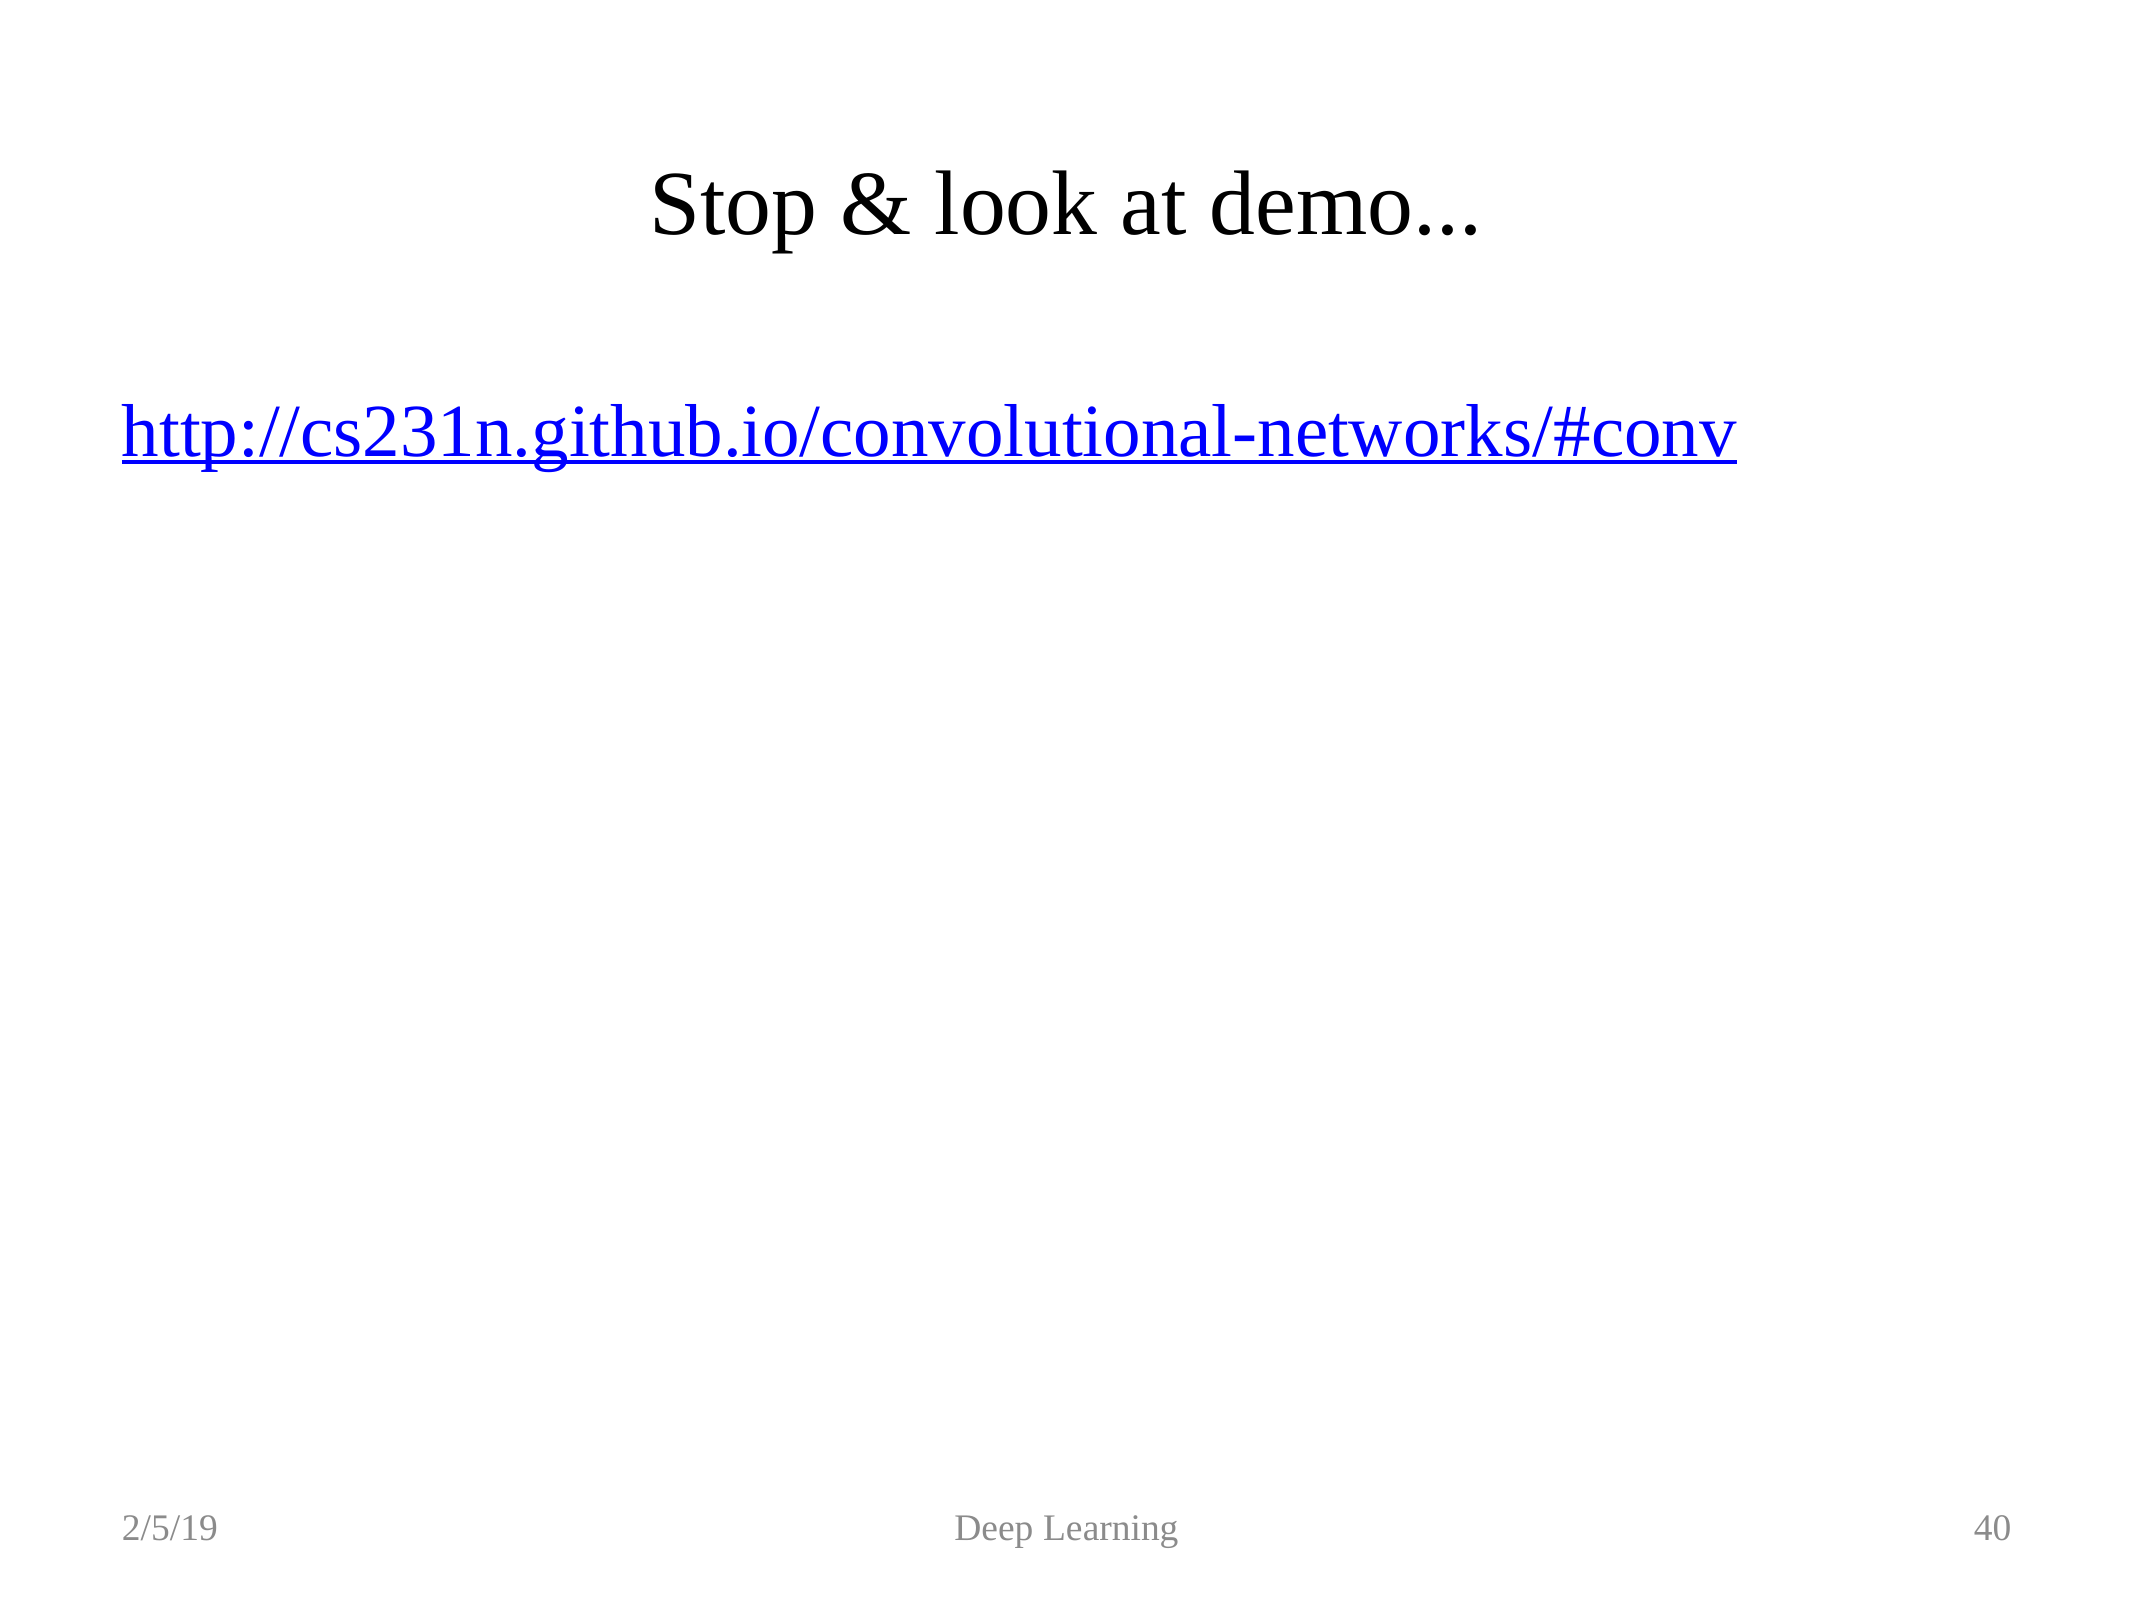

# Stop & look at demo...
http://cs231n.github.io/convolutional-networks/#conv
2/5/19
Deep Learning
40